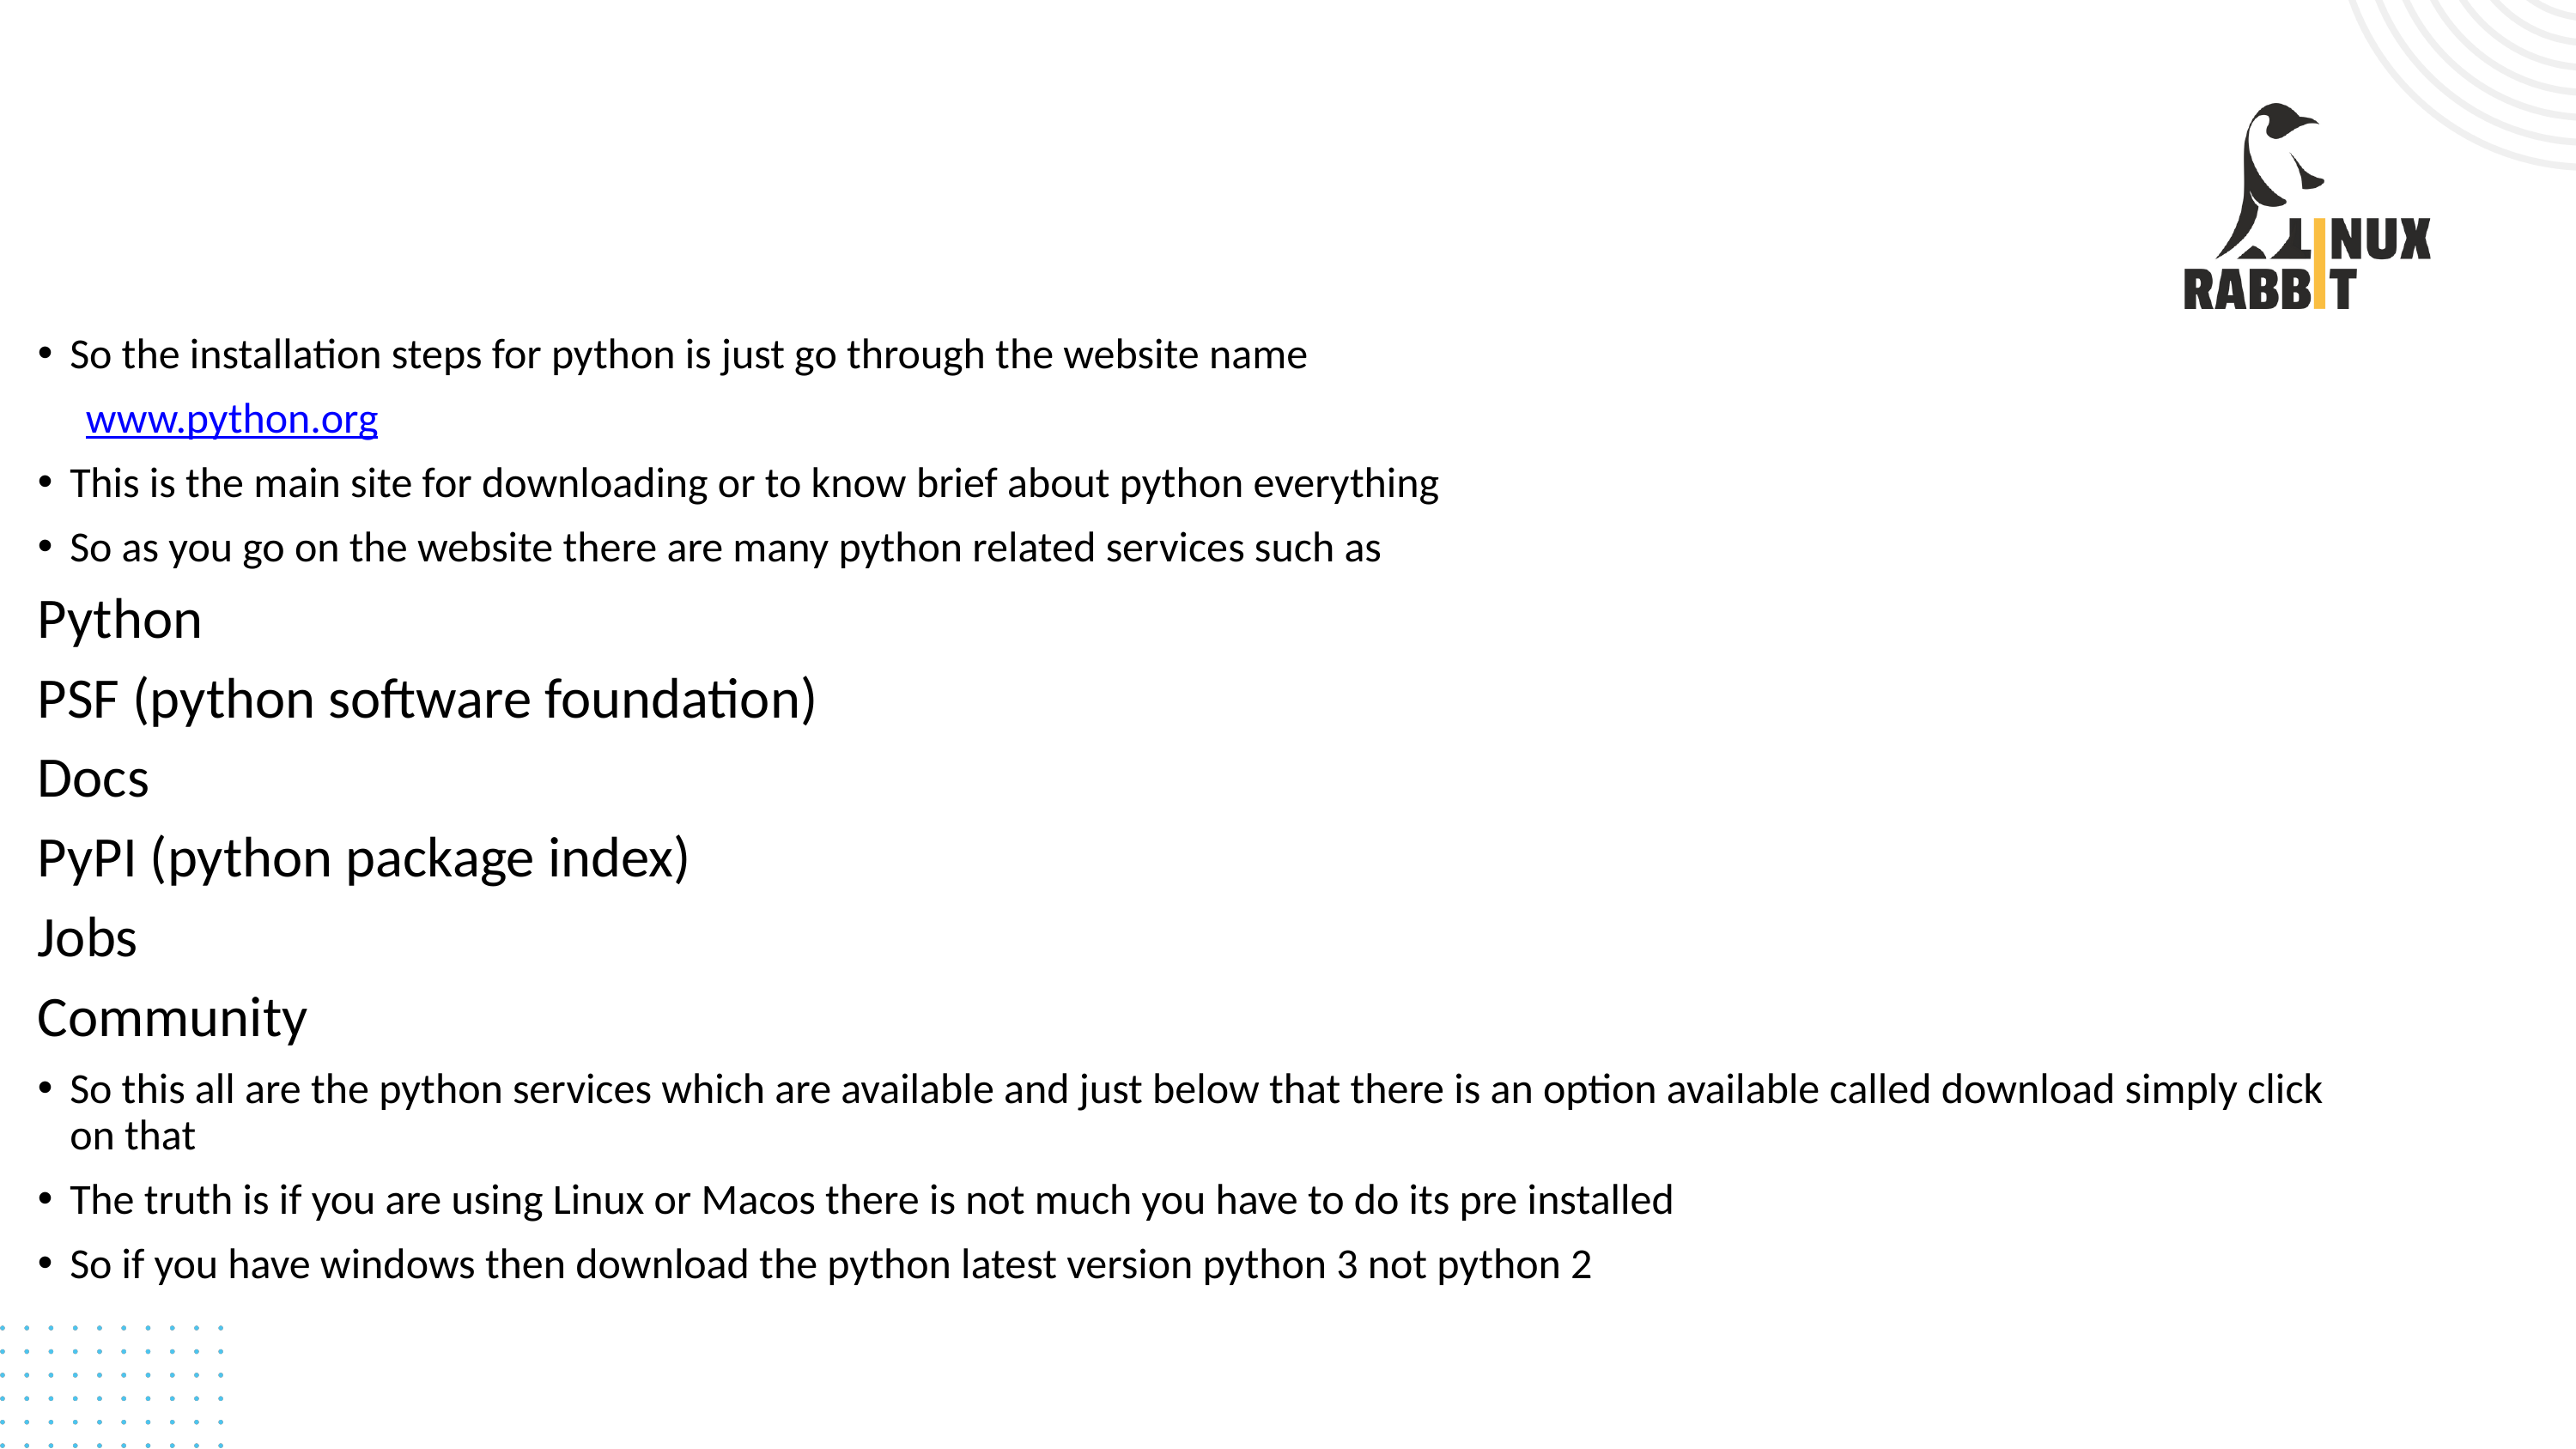

# So the installation steps for python is just go through the website name
	www.python.org
This is the main site for downloading or to know brief about python everything
So as you go on the website there are many python related services such as
Python
PSF (python software foundation)
Docs
PyPI (python package index)
Jobs
Community
So this all are the python services which are available and just below that there is an option available called download simply click on that
The truth is if you are using Linux or Macos there is not much you have to do its pre installed
So if you have windows then download the python latest version python 3 not python 2